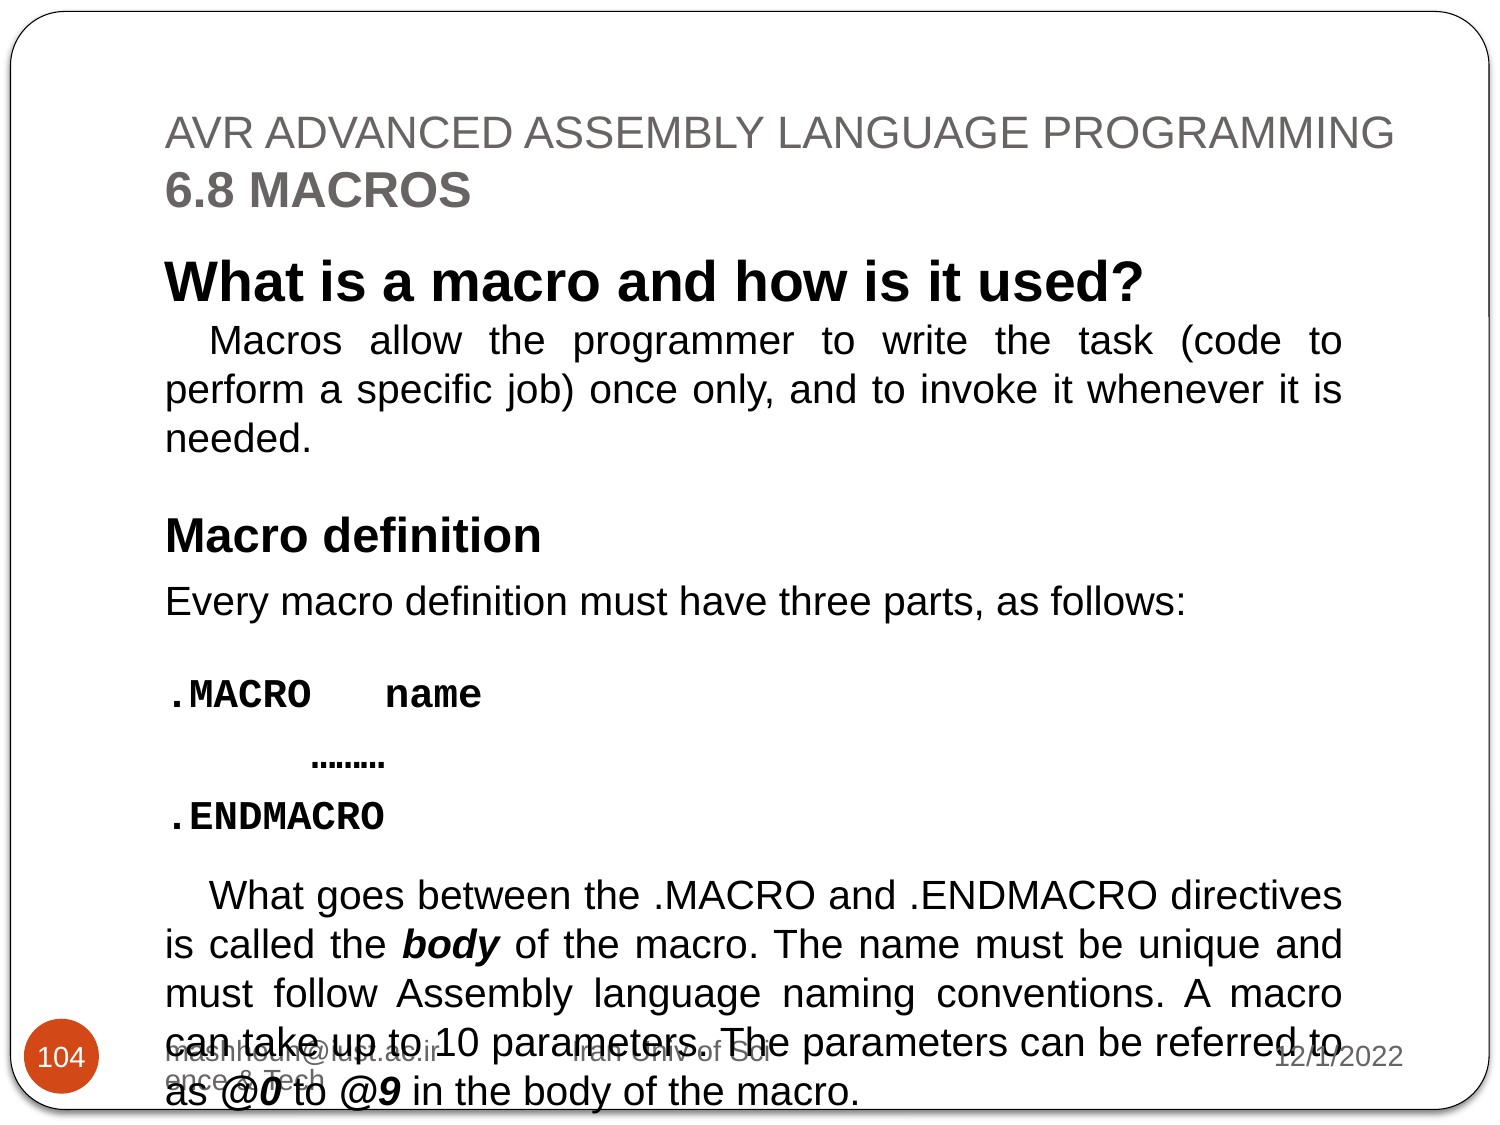

# AVR ADVANCED ASSEMBLY LANGUAGE PROGRAMMING 6.8 MACROS
What is a macro and how is it used?
Macros allow the programmer to write the task (code to perform a specific job) once only, and to invoke it whenever it is needed.

Macro definition
Every macro definition must have three parts, as follows:

.MACRO   name
      ………
.ENDMACRO

What goes between the .MACRO and .ENDMACRO directives is called the body of the macro. The name must be unique and must follow Assembly language naming conventions. A macro can take up to 10 parameters. The parameters can be referred to as @0 to @9 in the body of the macro.

mashhoun@iust.ac.ir                Iran Univ of Science & Tech
12/1/2022
104